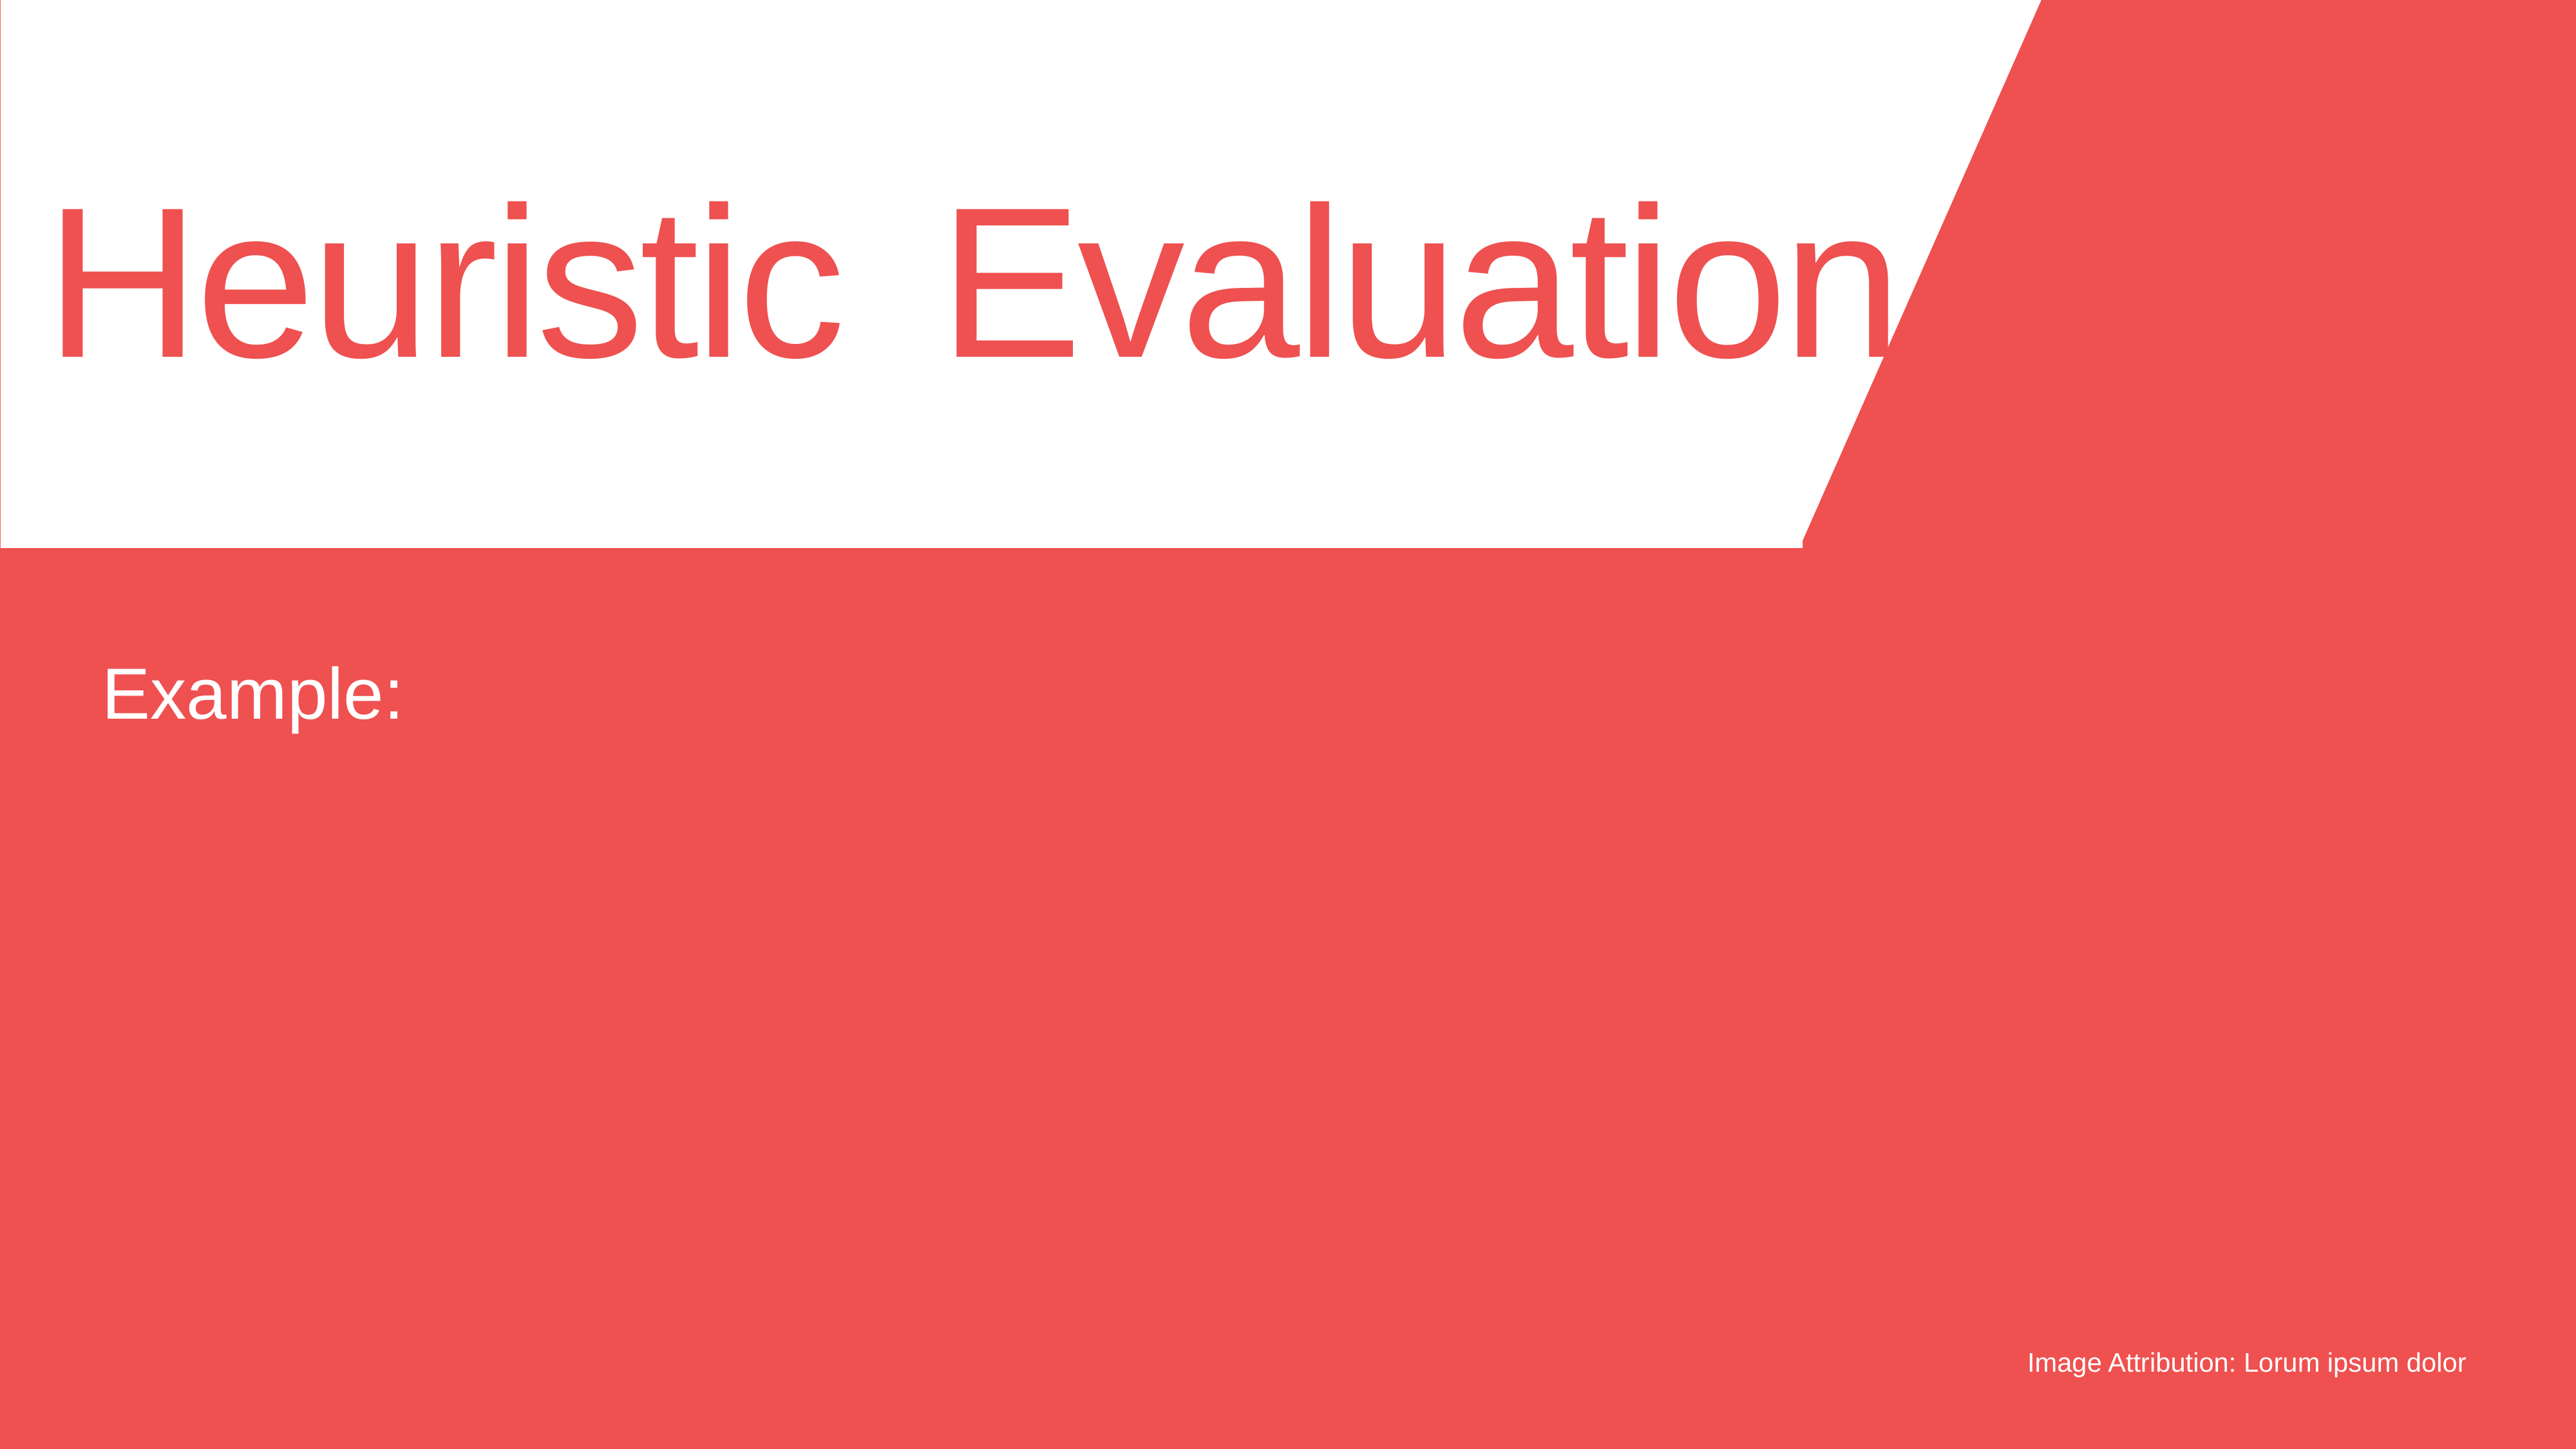

Heuristic 	Evaluation

Image Attribution: Lorum ipsum dolor
Example: